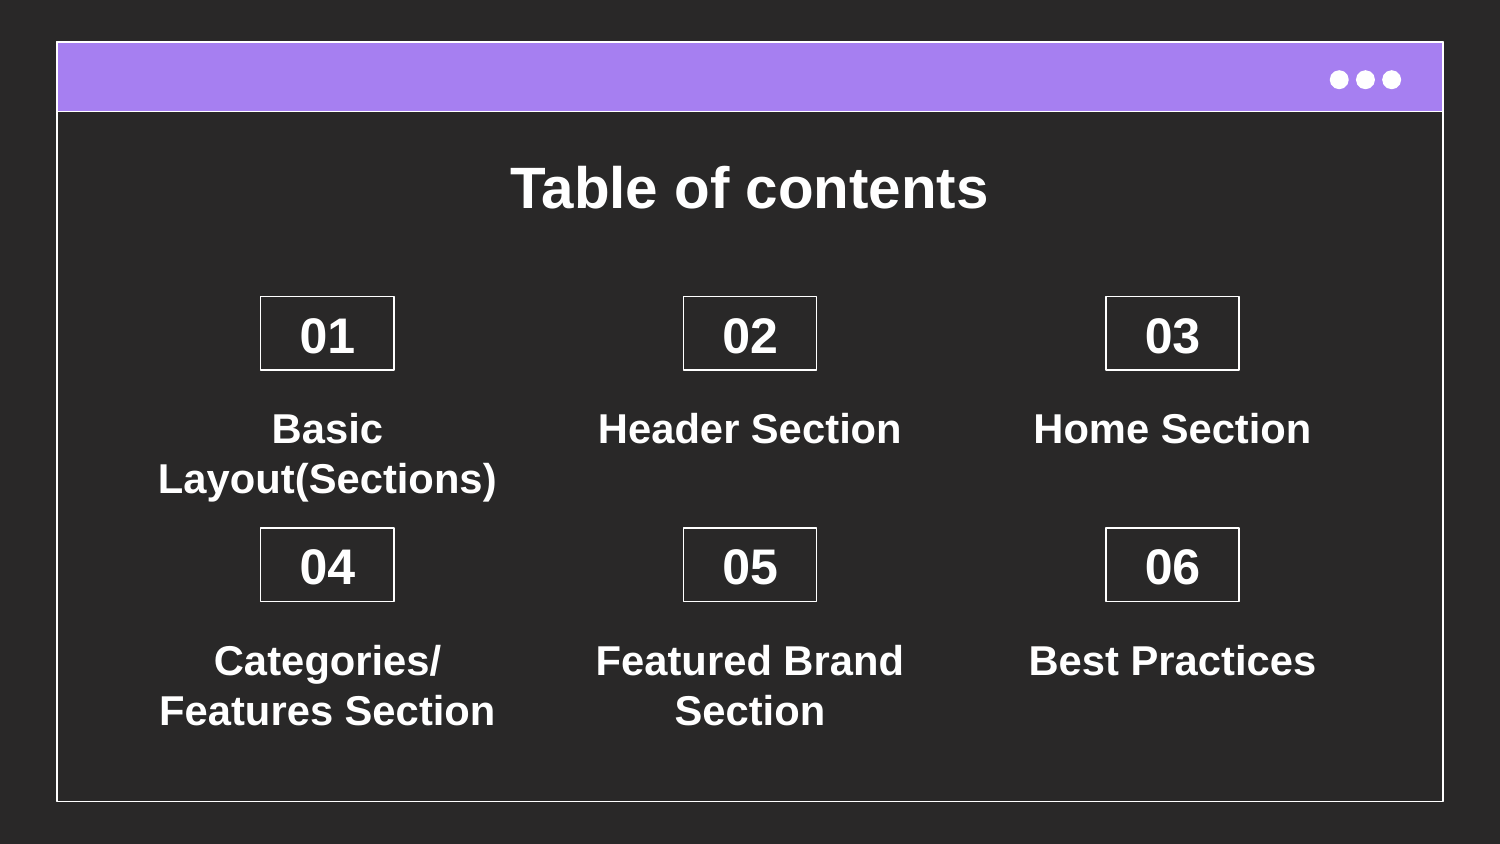

# Table of contents

01
02
03
Basic Layout(Sections)
Header Section
Home Section
04
05
06
Categories/Features Section
Featured Brand Section
Best Practices